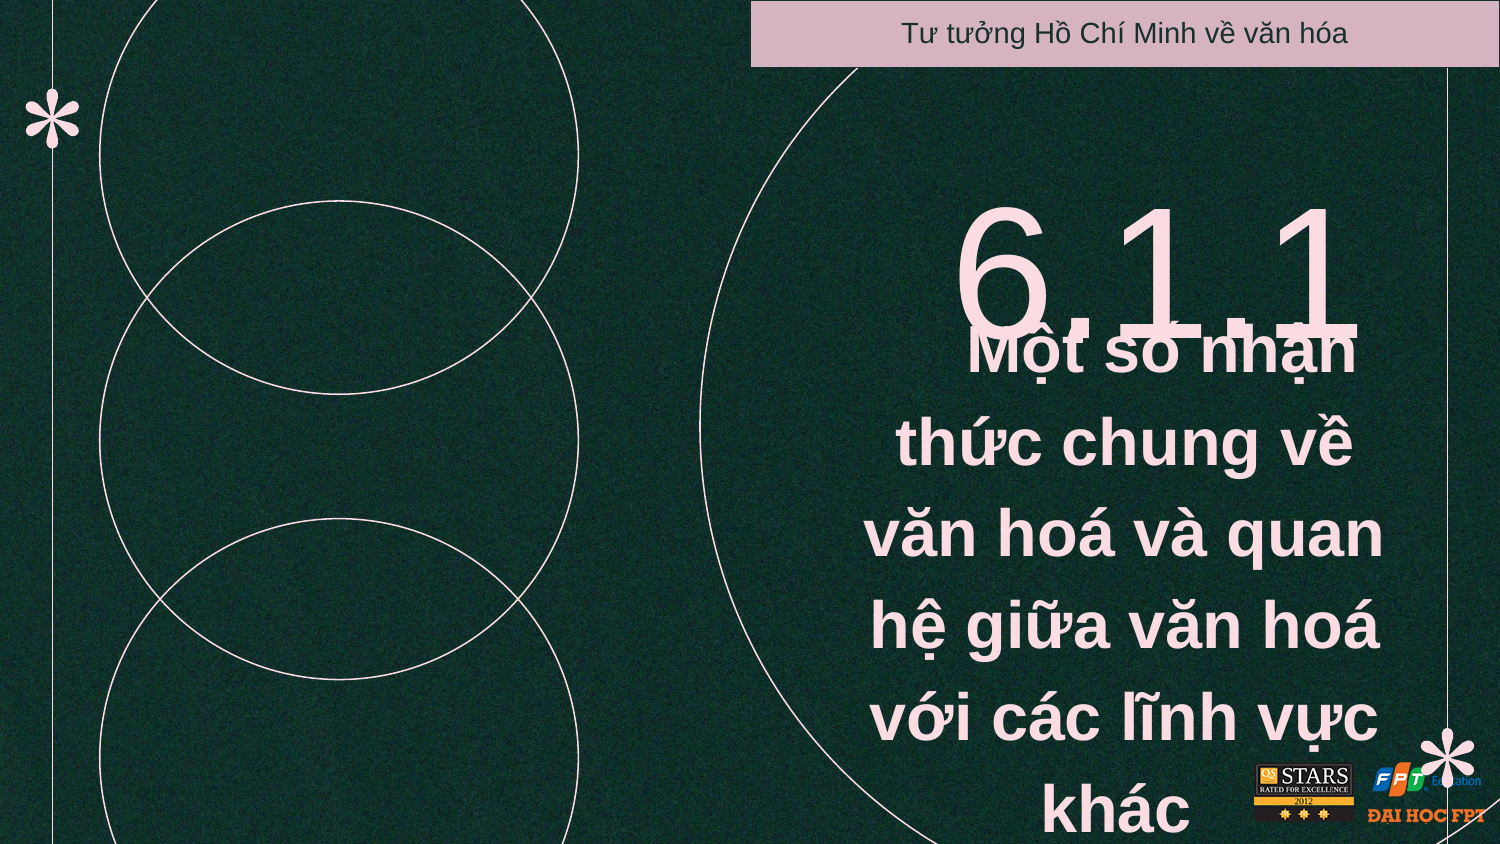

Tư tưởng Hồ Chí Minh về văn hóa

6.1.1
# Một số nhận thức chung về văn hoá và quan hệ giữa văn hoá với các lĩnh vực khác